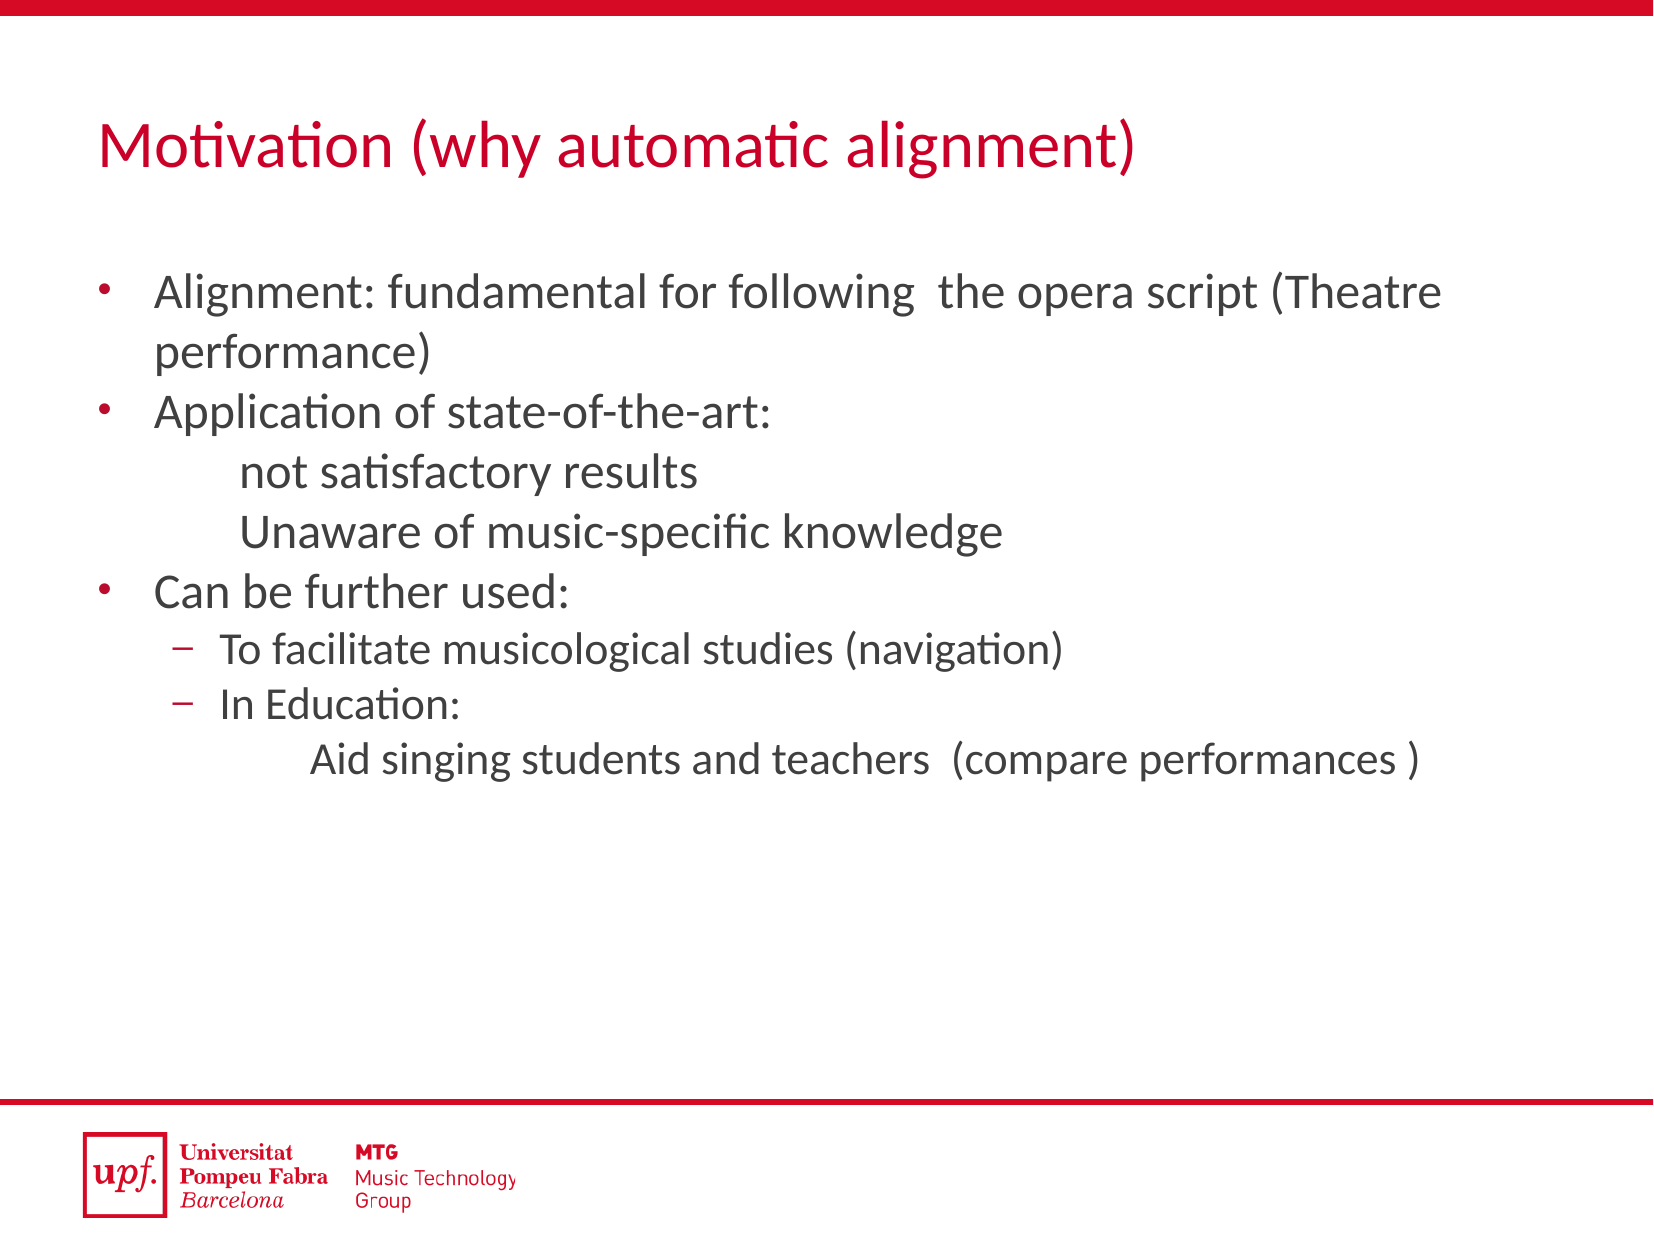

Motivation (why automatic alignment)
Alignment: fundamental for following  the opera script (Theatre performance)
Application of state-of-the-art:
not satisfactory results
Unaware of music-specific knowledge
Can be further used:
To facilitate musicological studies (navigation)
In Education:
Aid singing students and teachers  (compare performances )